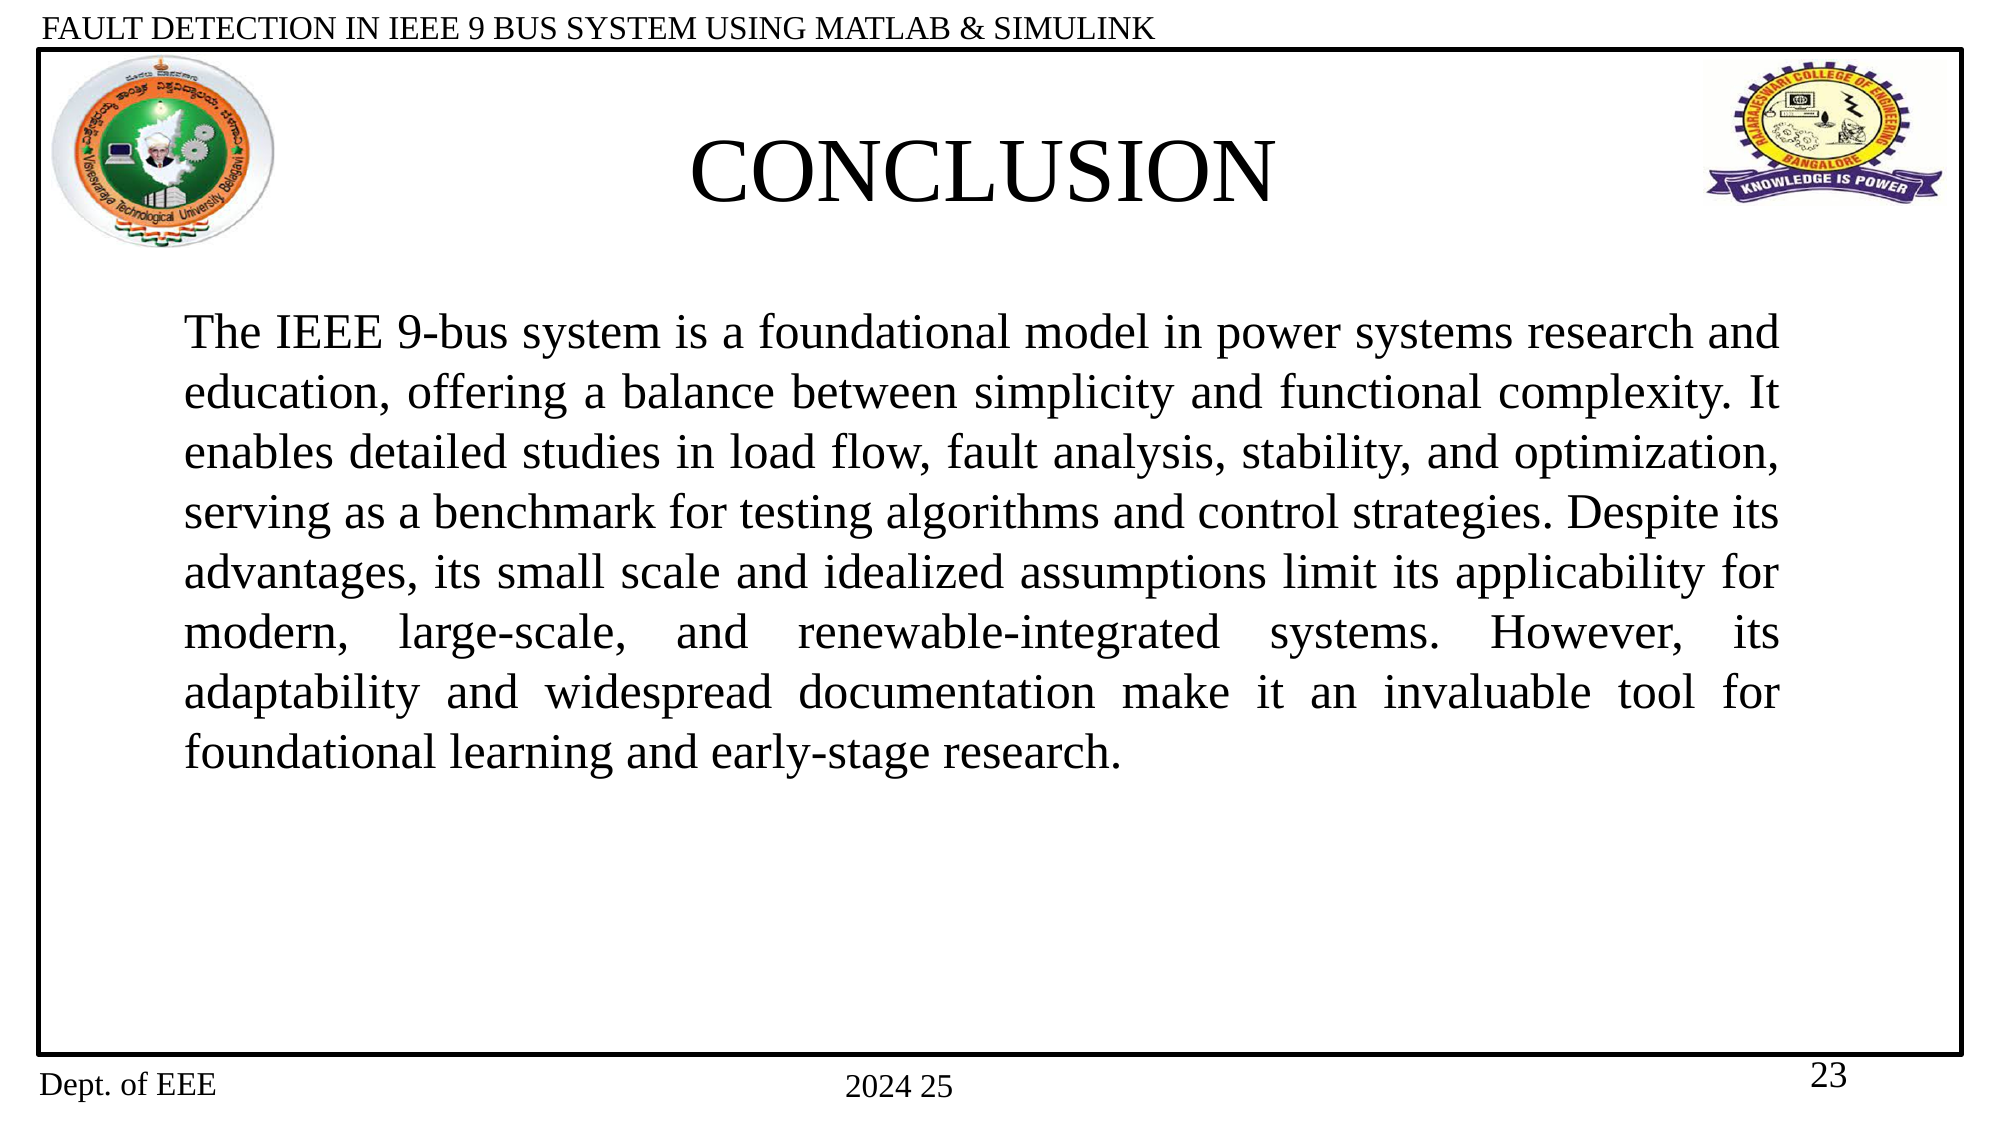

23
# CONCLUSION
The IEEE 9-bus system is a foundational model in power systems research and education, offering a balance between simplicity and functional complexity. It enables detailed studies in load flow, fault analysis, stability, and optimization, serving as a benchmark for testing algorithms and control strategies. Despite its advantages, its small scale and idealized assumptions limit its applicability for modern, large-scale, and renewable-integrated systems. However, its adaptability and widespread documentation make it an invaluable tool for foundational learning and early-stage research.

23